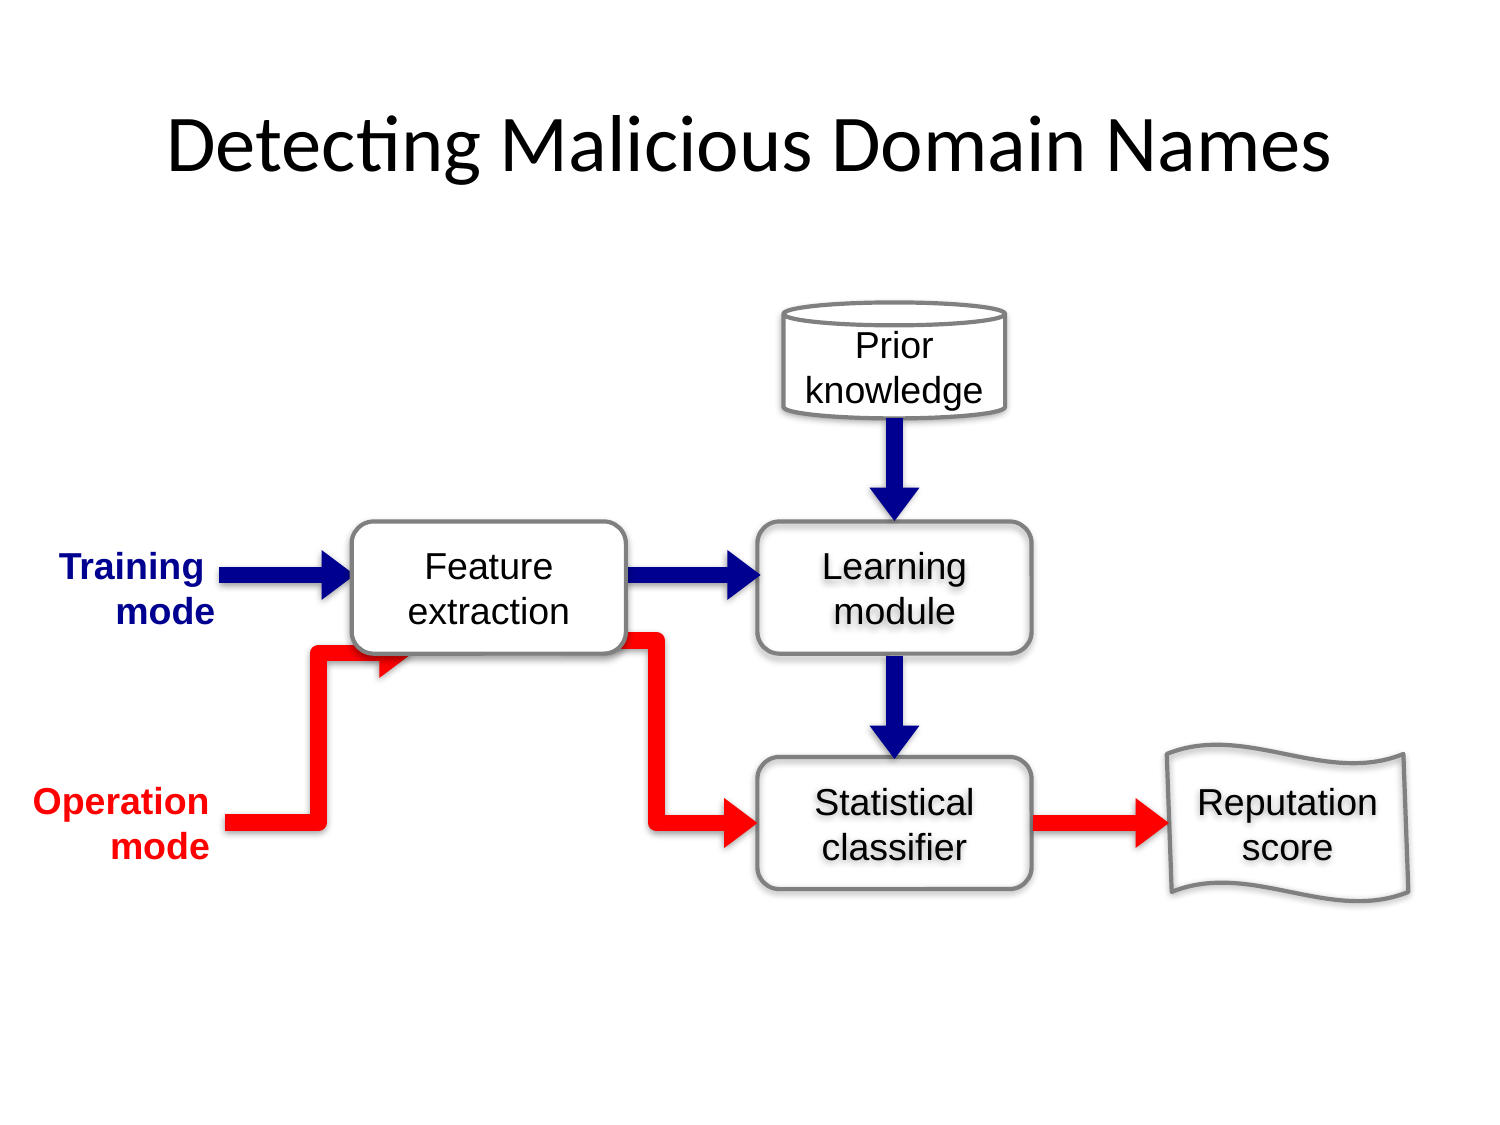

# Detecting Malicious Domain Names
Prior knowledge
Feature extraction
Learning module
Training
mode
Reputation score
Statistical classifier
Operation
mode